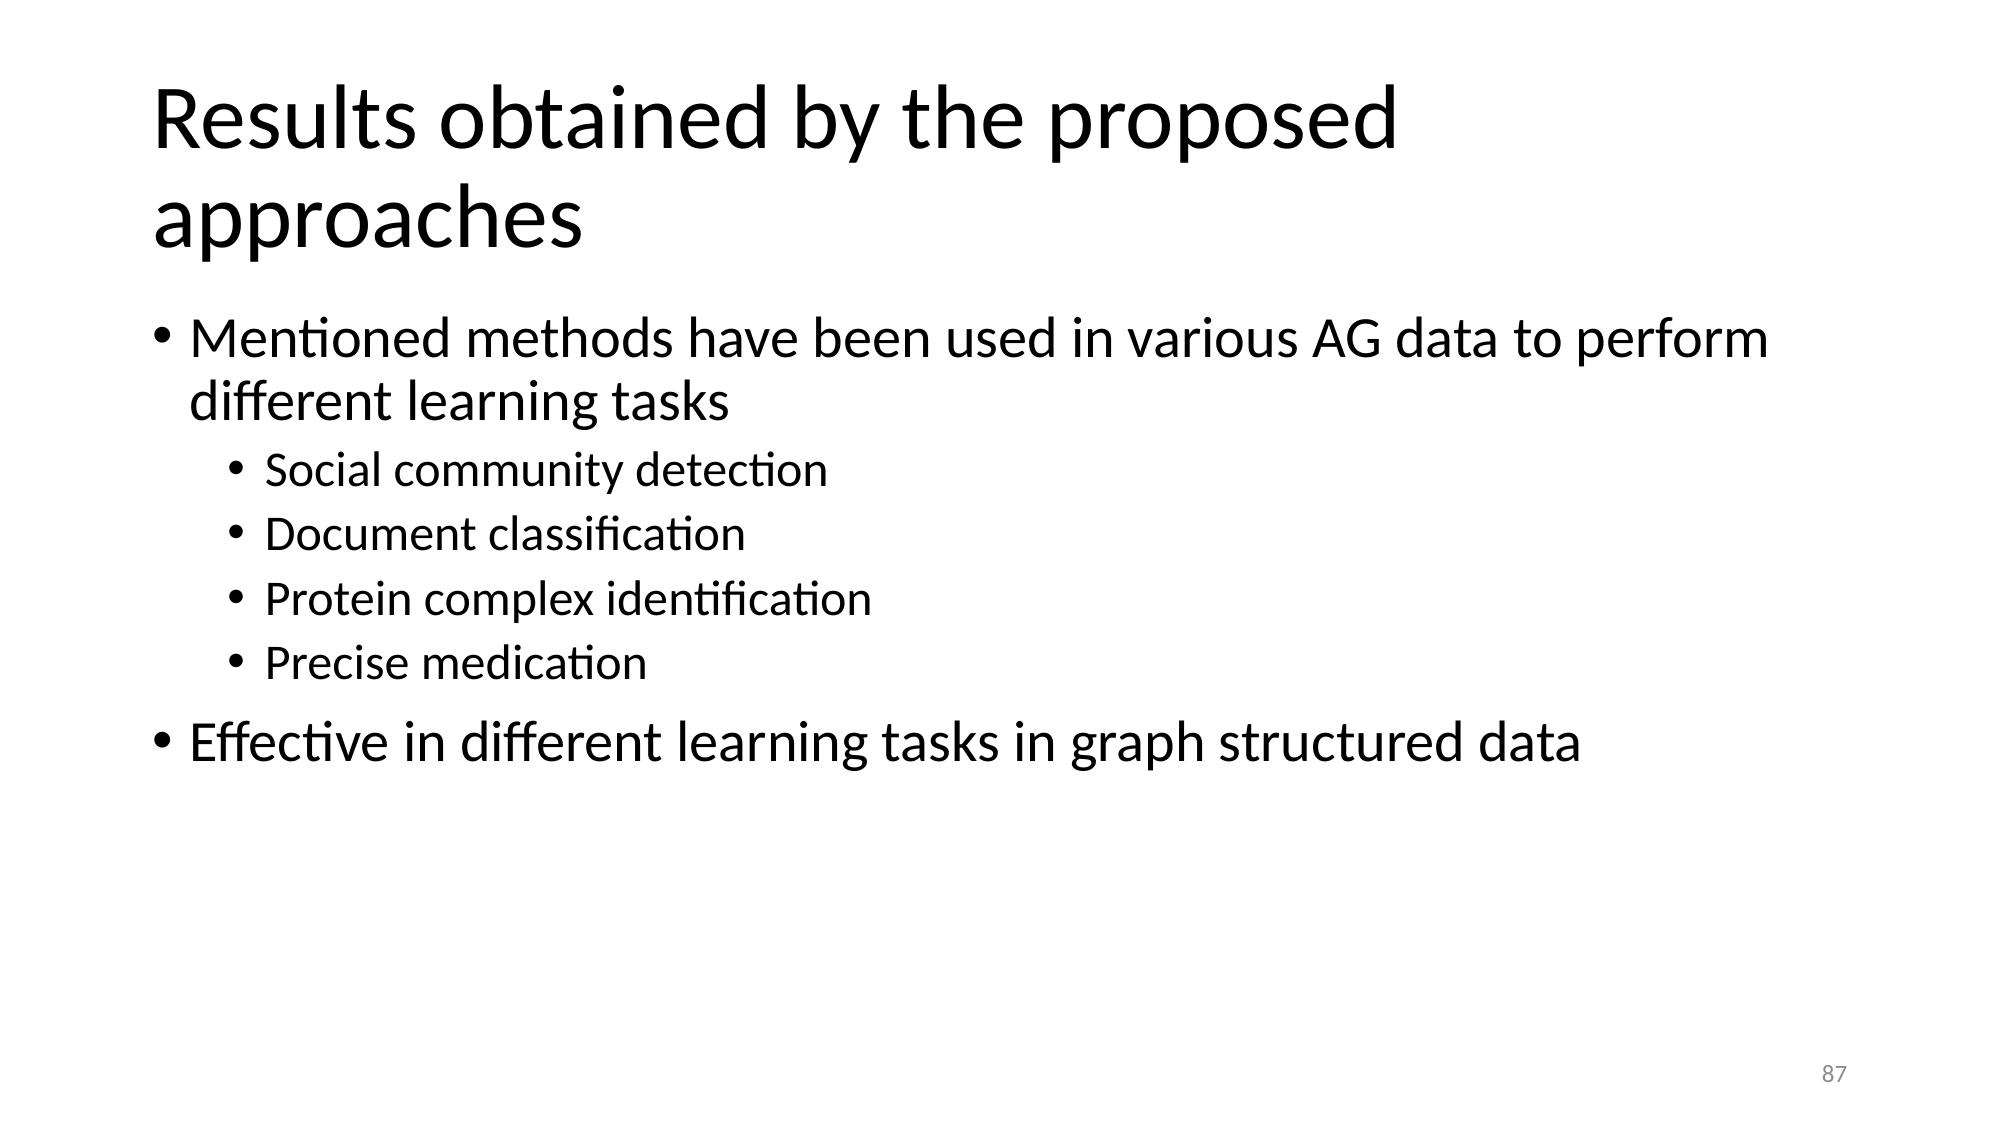

# Results obtained by the proposed approaches
Mentioned methods have been used in various AG data to perform different learning tasks
Social community detection
Document classification
Protein complex identification
Precise medication
Effective in different learning tasks in graph structured data

87